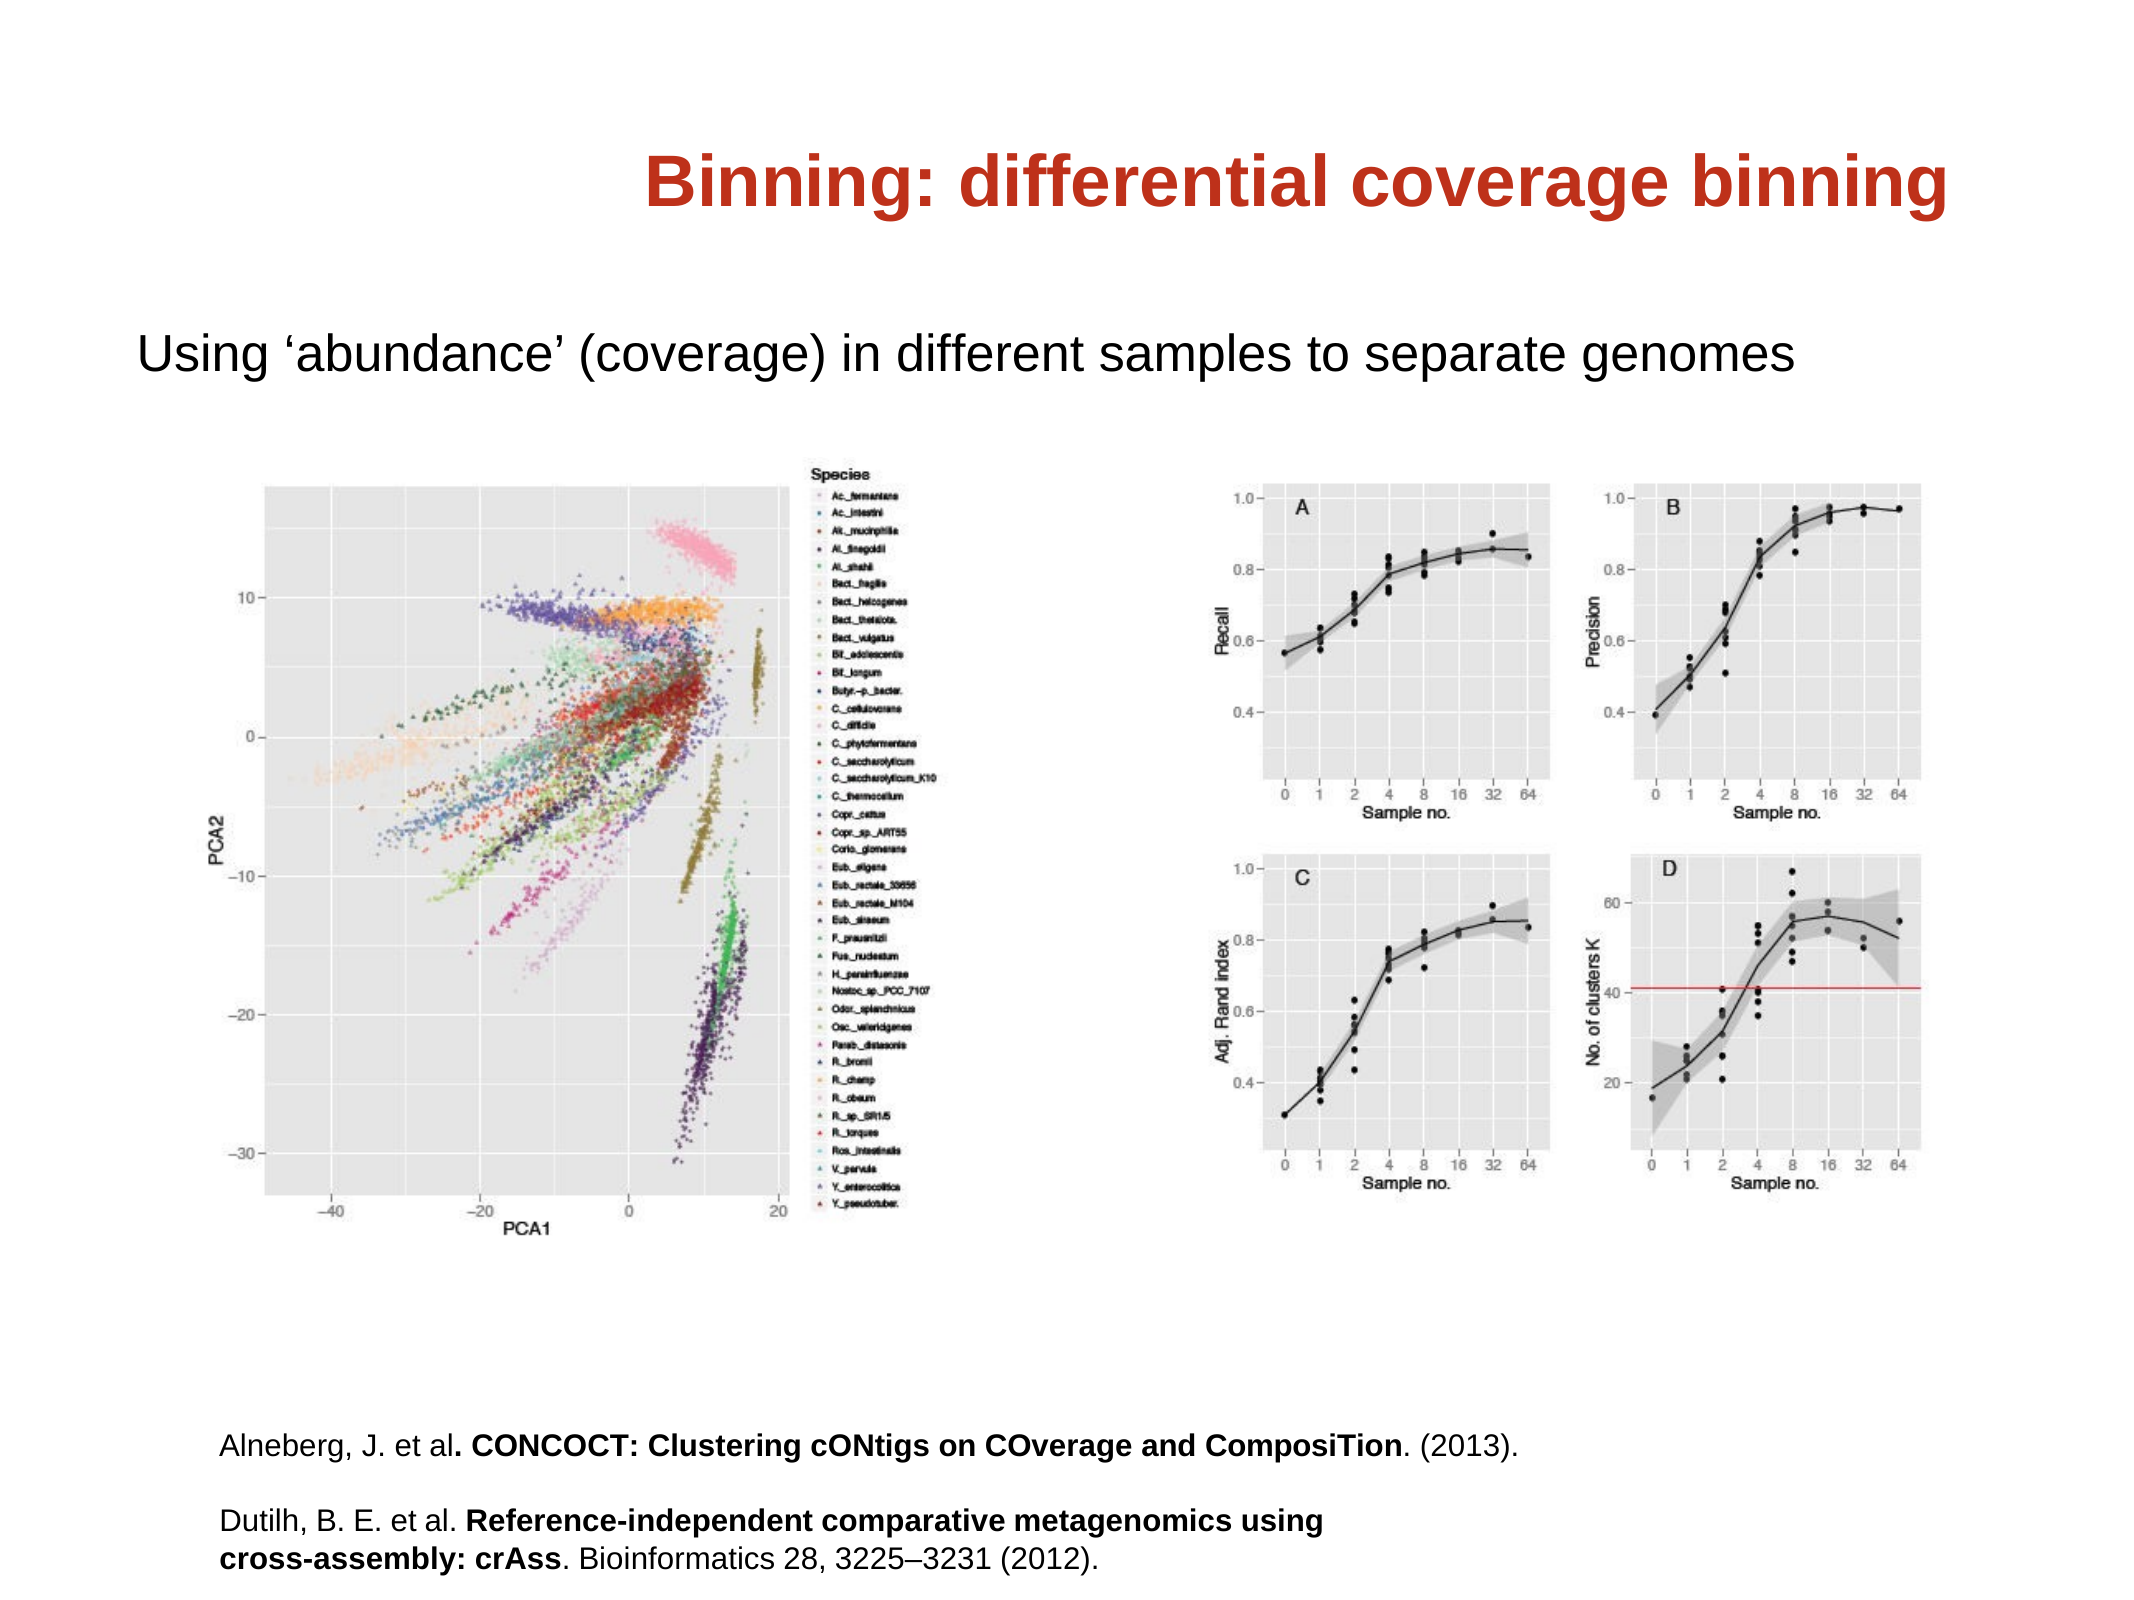

# Binning: differential coverage binning
Using ‘abundance’ (coverage) in different samples to separate genomes

Alneberg, J. et al. CONCOCT: Clustering cONtigs on COverage and ComposiTion. (2013).
Dutilh, B. E. et al. Reference-independent comparative metagenomics using cross-assembly: crAss. Bioinformatics 28, 3225–3231 (2012).